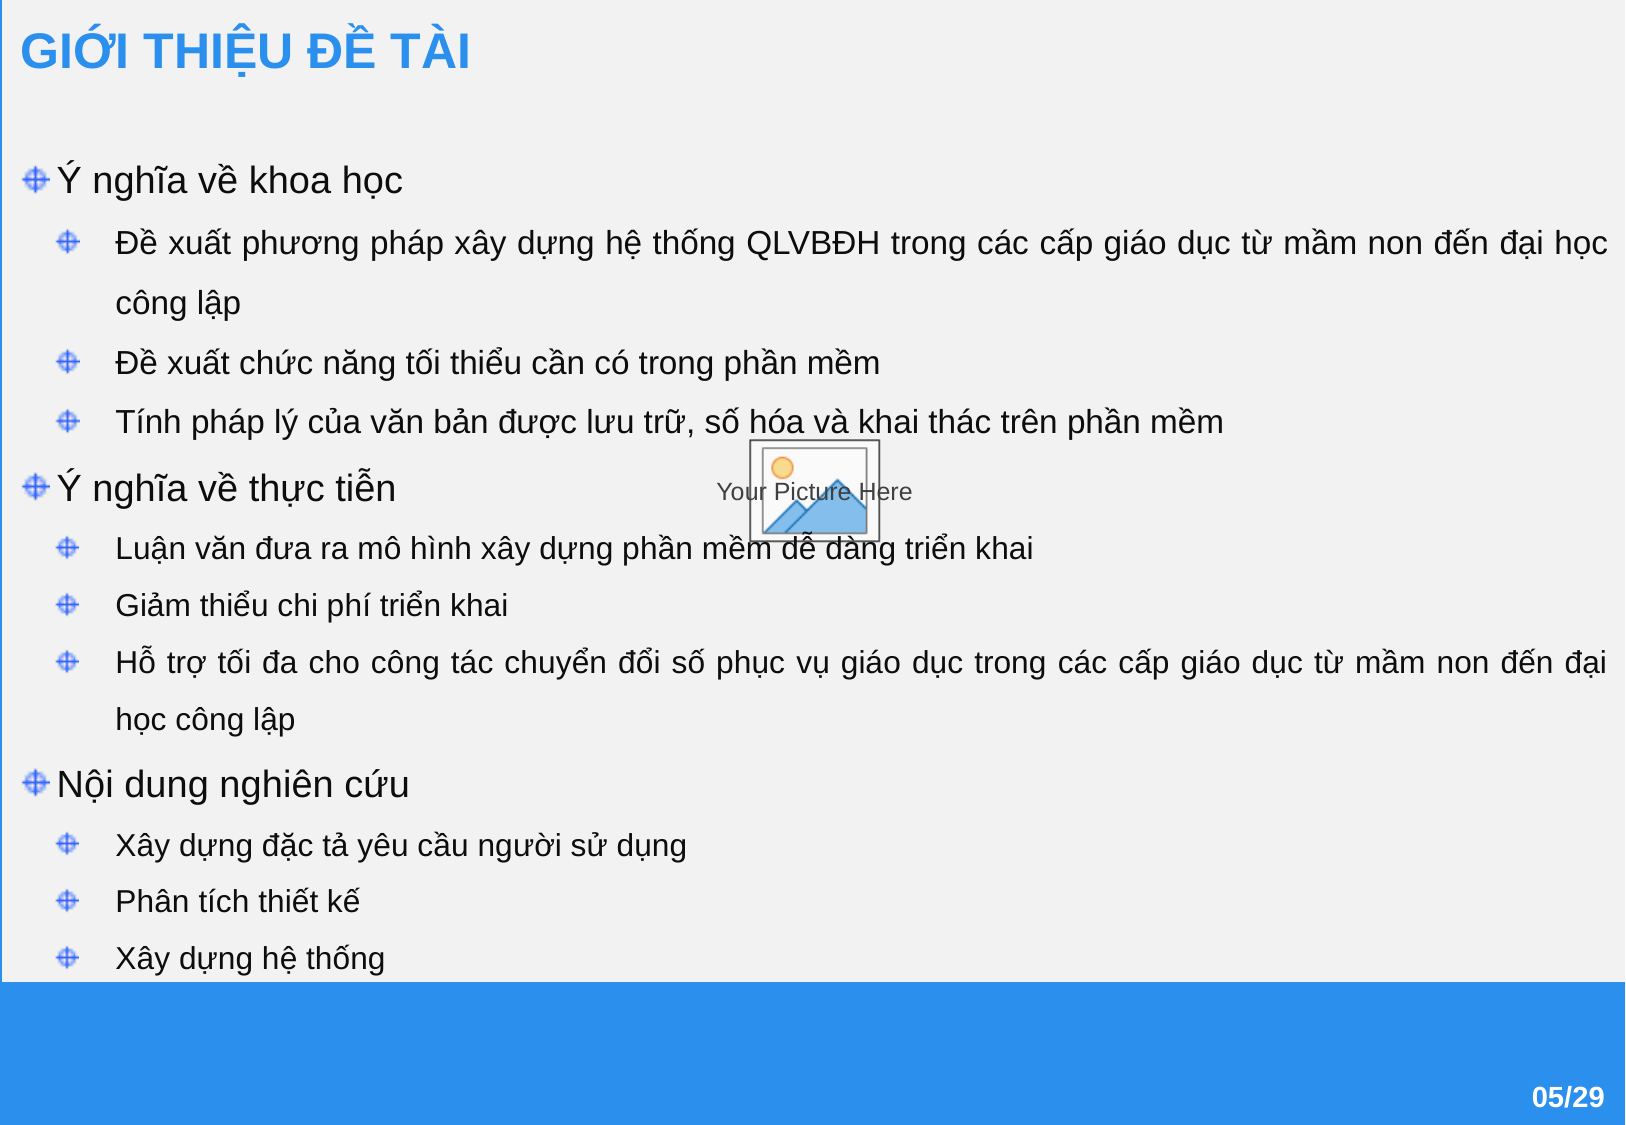

GIỚI THIỆU ĐỀ TÀI
Ý nghĩa về khoa học
Đề xuất phương pháp xây dựng hệ thống QLVBĐH trong các cấp giáo dục từ mầm non đến đại học công lập
Đề xuất chức năng tối thiểu cần có trong phần mềm
Tính pháp lý của văn bản được lưu trữ, số hóa và khai thác trên phần mềm
Ý nghĩa về thực tiễn
Luận văn đưa ra mô hình xây dựng phần mềm dễ dàng triển khai
Giảm thiểu chi phí triển khai
Hỗ trợ tối đa cho công tác chuyển đổi số phục vụ giáo dục trong các cấp giáo dục từ mầm non đến đại học công lập
Nội dung nghiên cứu
Xây dựng đặc tả yêu cầu người sử dụng
Phân tích thiết kế
Xây dựng hệ thống
05/29